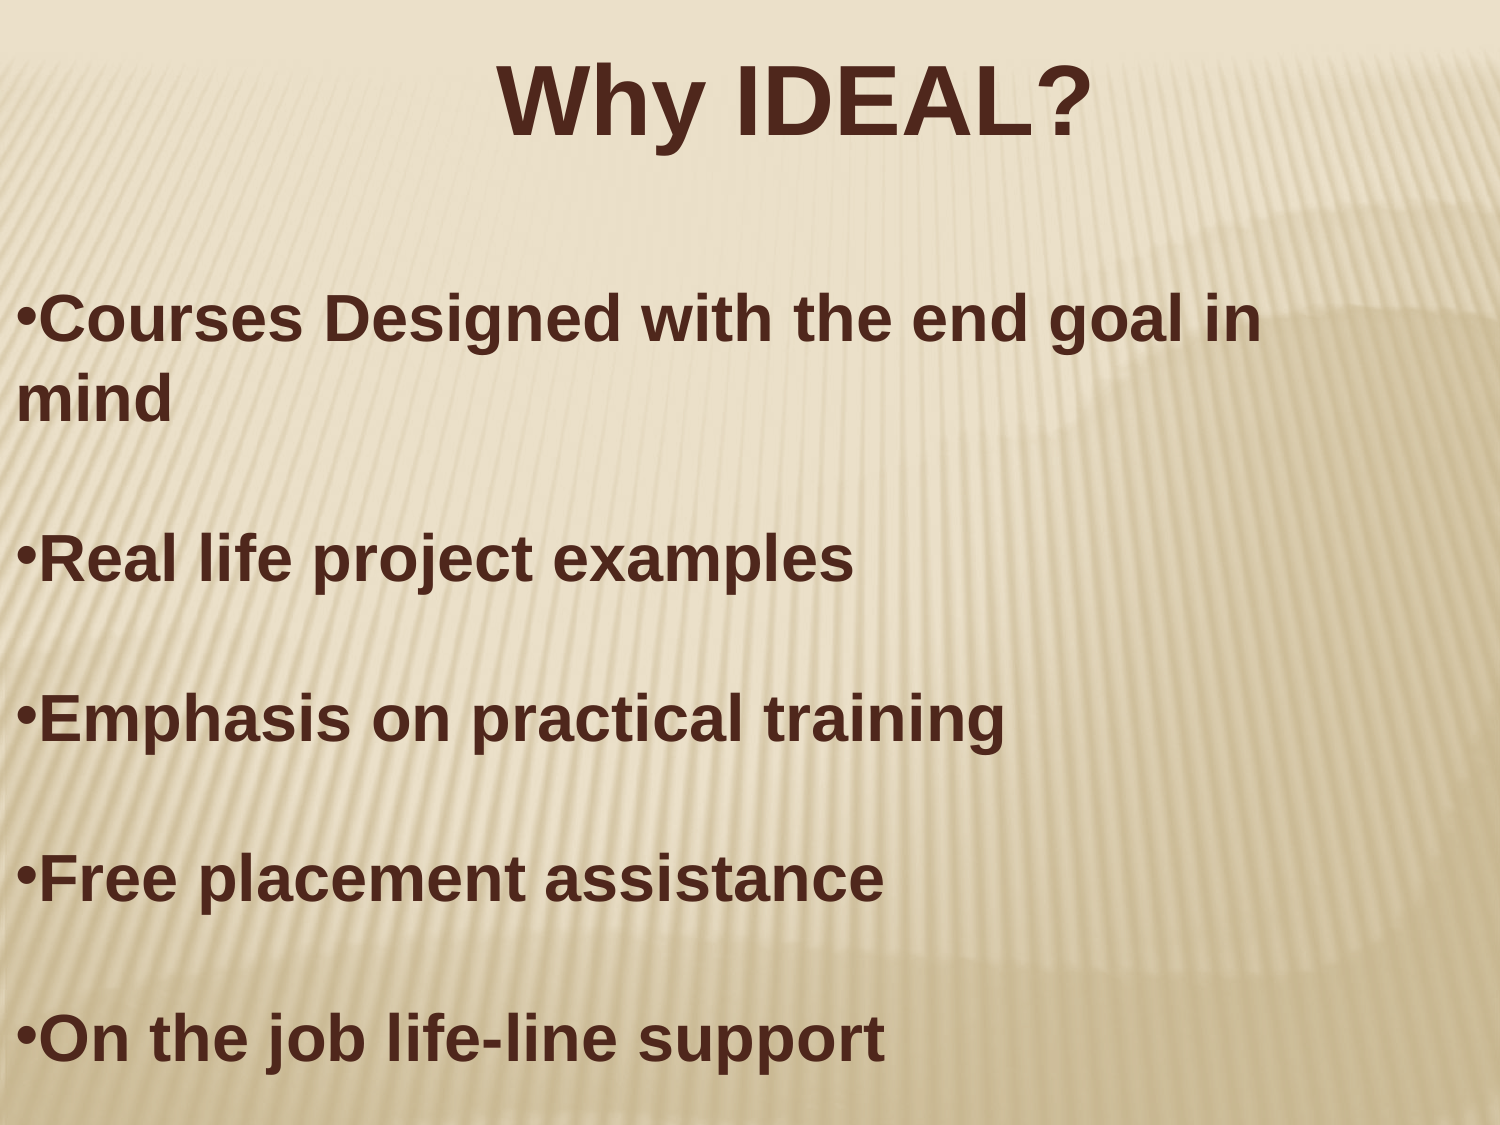

Why IDEAL?

Courses Designed with the end goal in mind

Real life project examples

Emphasis on practical training

Free placement assistance

On the job life-line support